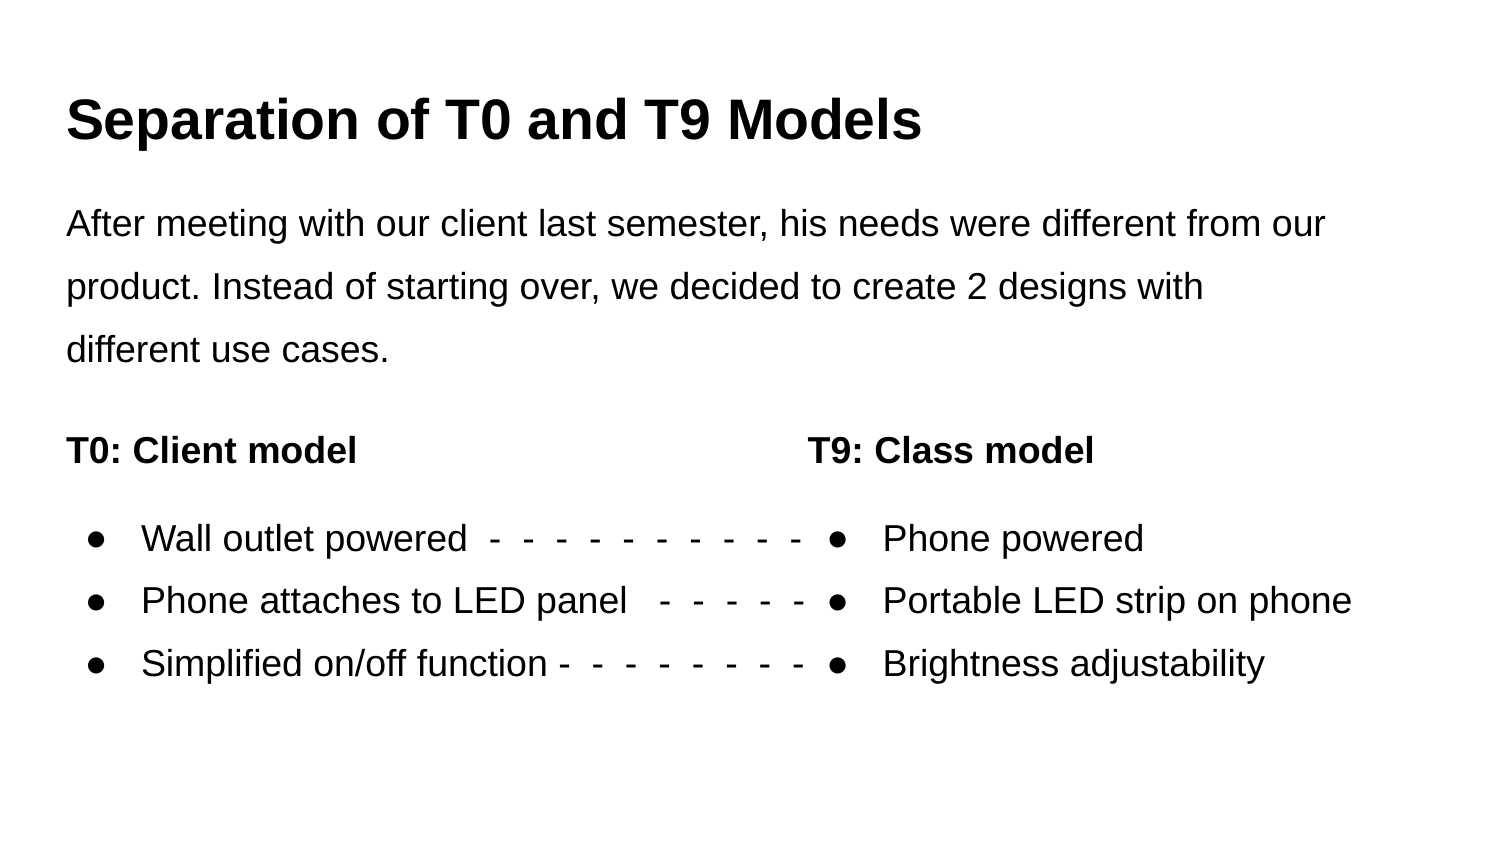

# Separation of T0 and T9 Models
After meeting with our client last semester, his needs were different from our product. Instead of starting over, we decided to create 2 designs with different use cases.
T0: Client model
Wall outlet powered  -  -  -  -  -  -  -  -  -  -
Phone attaches to LED panel   -  -  -  -  -
Simplified on/off function -  -  -  -  -  -  -  -
T9: Class model
Phone powered
Portable LED strip on phone
Brightness adjustability